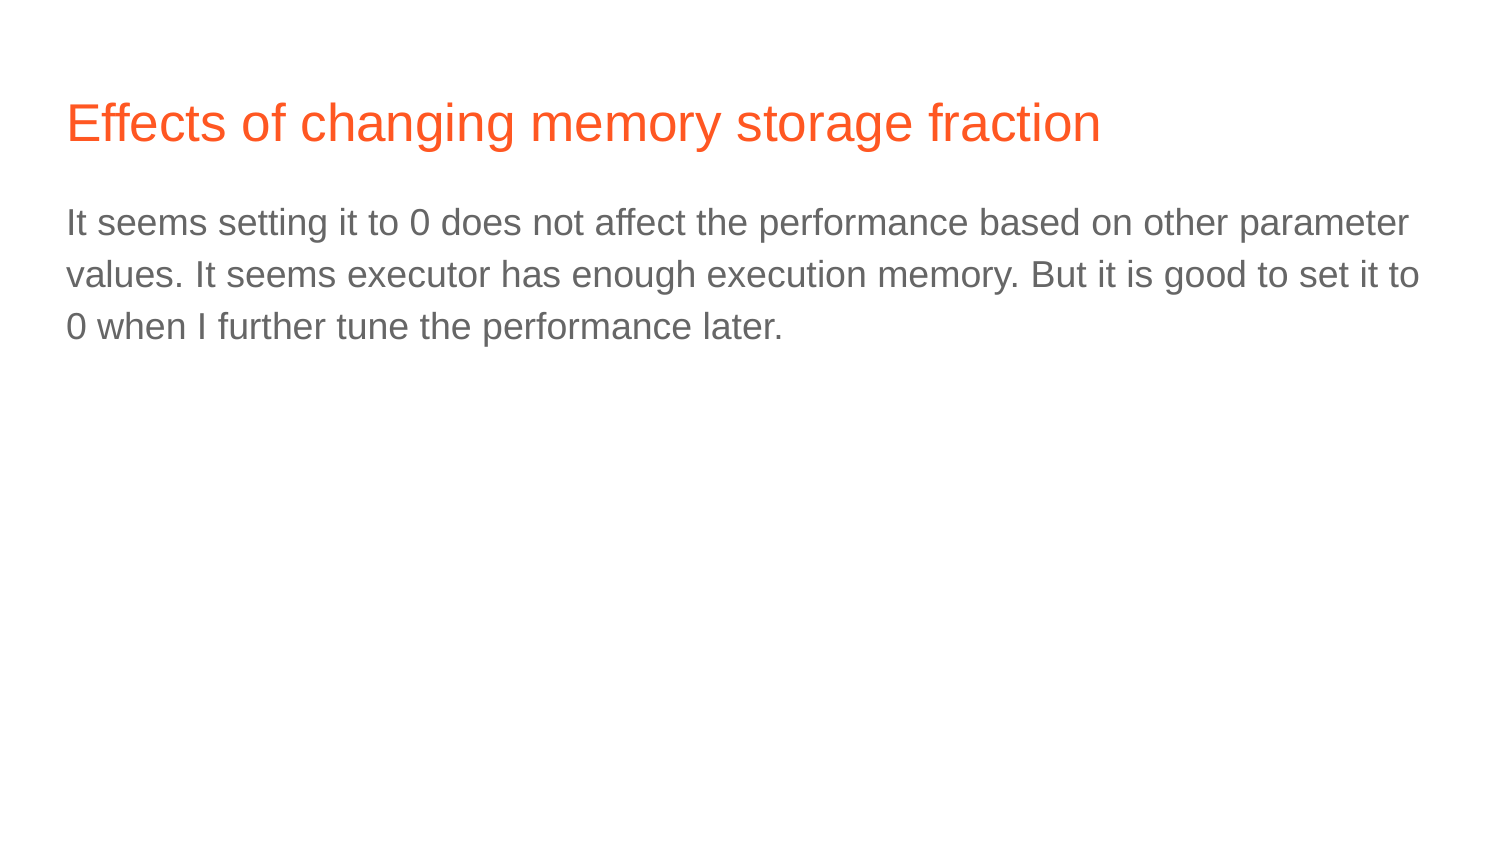

# Effects of changing memory storage fraction
It seems setting it to 0 does not affect the performance based on other parameter values. It seems executor has enough execution memory. But it is good to set it to 0 when I further tune the performance later.